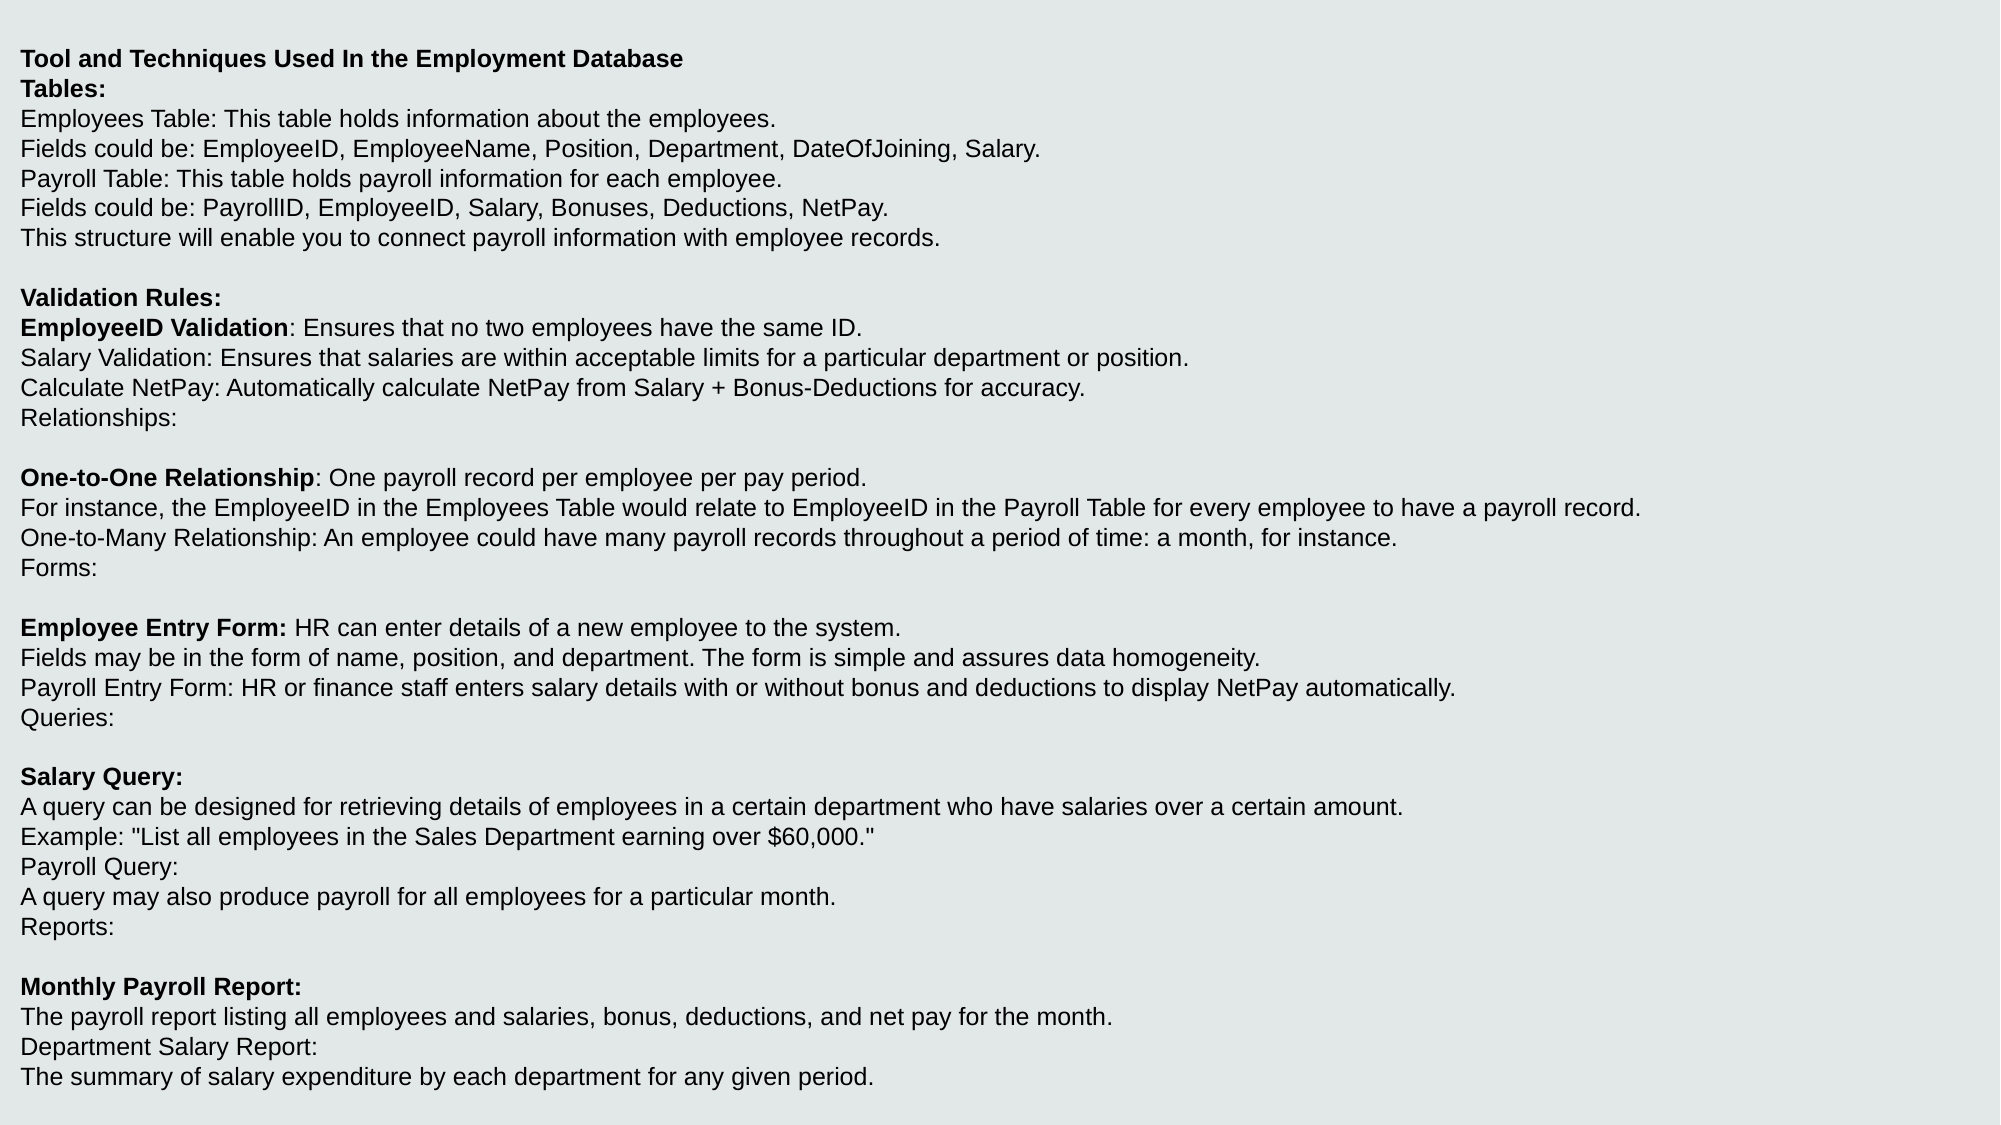

Tool and Techniques Used In the Employment Database
Tables:
Employees Table: This table holds information about the employees.
Fields could be: EmployeeID, EmployeeName, Position, Department, DateOfJoining, Salary.
Payroll Table: This table holds payroll information for each employee.
Fields could be: PayrollID, EmployeeID, Salary, Bonuses, Deductions, NetPay.
This structure will enable you to connect payroll information with employee records.

Validation Rules:
EmployeeID Validation: Ensures that no two employees have the same ID.
Salary Validation: Ensures that salaries are within acceptable limits for a particular department or position.
Calculate NetPay: Automatically calculate NetPay from Salary + Bonus-Deductions for accuracy.
Relationships:

One-to-One Relationship: One payroll record per employee per pay period.
For instance, the EmployeeID in the Employees Table would relate to EmployeeID in the Payroll Table for every employee to have a payroll record.
One-to-Many Relationship: An employee could have many payroll records throughout a period of time: a month, for instance.
Forms:

Employee Entry Form: HR can enter details of a new employee to the system.
Fields may be in the form of name, position, and department. The form is simple and assures data homogeneity.
Payroll Entry Form: HR or finance staff enters salary details with or without bonus and deductions to display NetPay automatically.
Queries:

Salary Query:
A query can be designed for retrieving details of employees in a certain department who have salaries over a certain amount.
Example: "List all employees in the Sales Department earning over $60,000."
Payroll Query:
A query may also produce payroll for all employees for a particular month.
Reports:

Monthly Payroll Report:
The payroll report listing all employees and salaries, bonus, deductions, and net pay for the month.
Department Salary Report:
The summary of salary expenditure by each department for any given period.